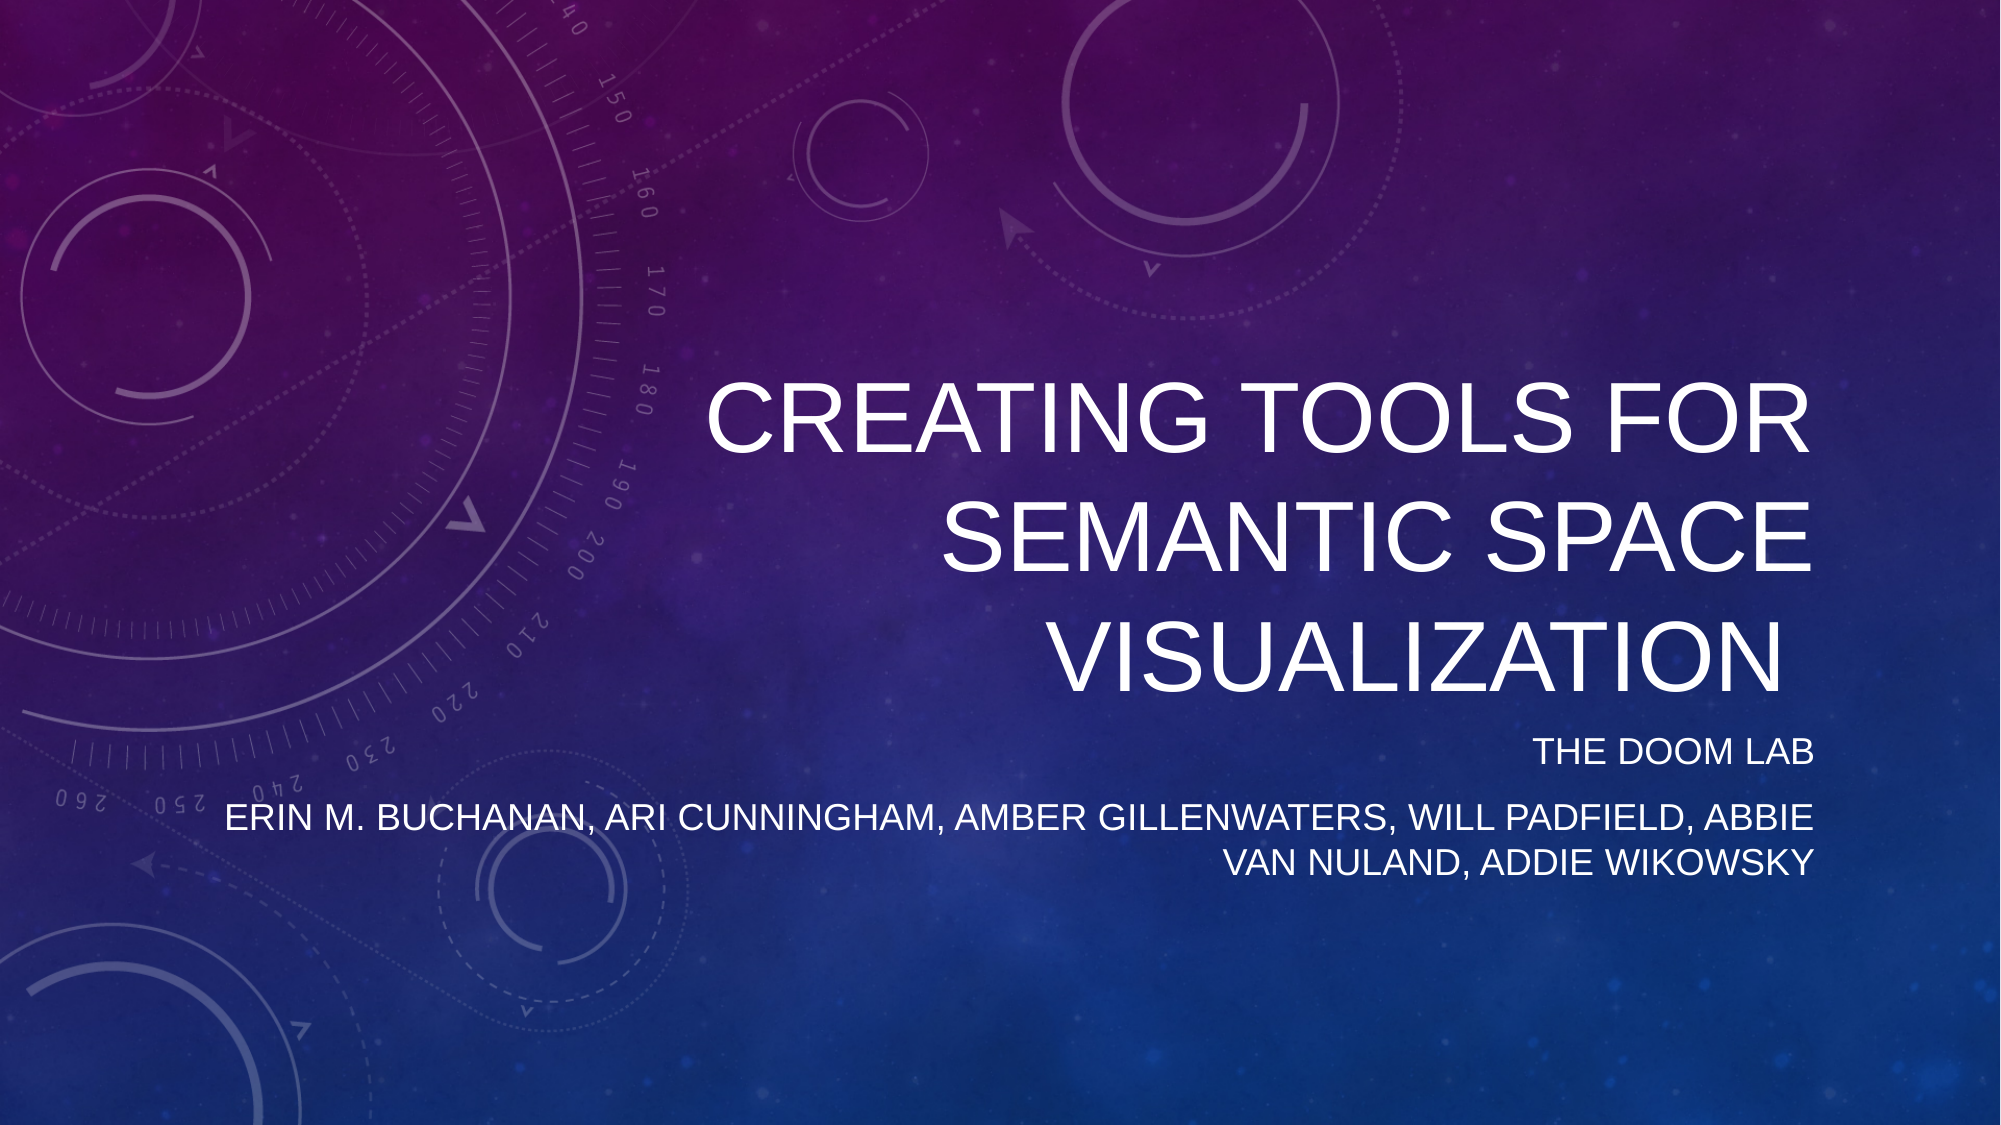

# Creating Tools for Semantic Space Visualization
The Doom Lab
Erin M. Buchanan, Ari Cunningham, Amber Gillenwaters, Will Padfield, Abbie Van Nuland, Addie Wikowsky